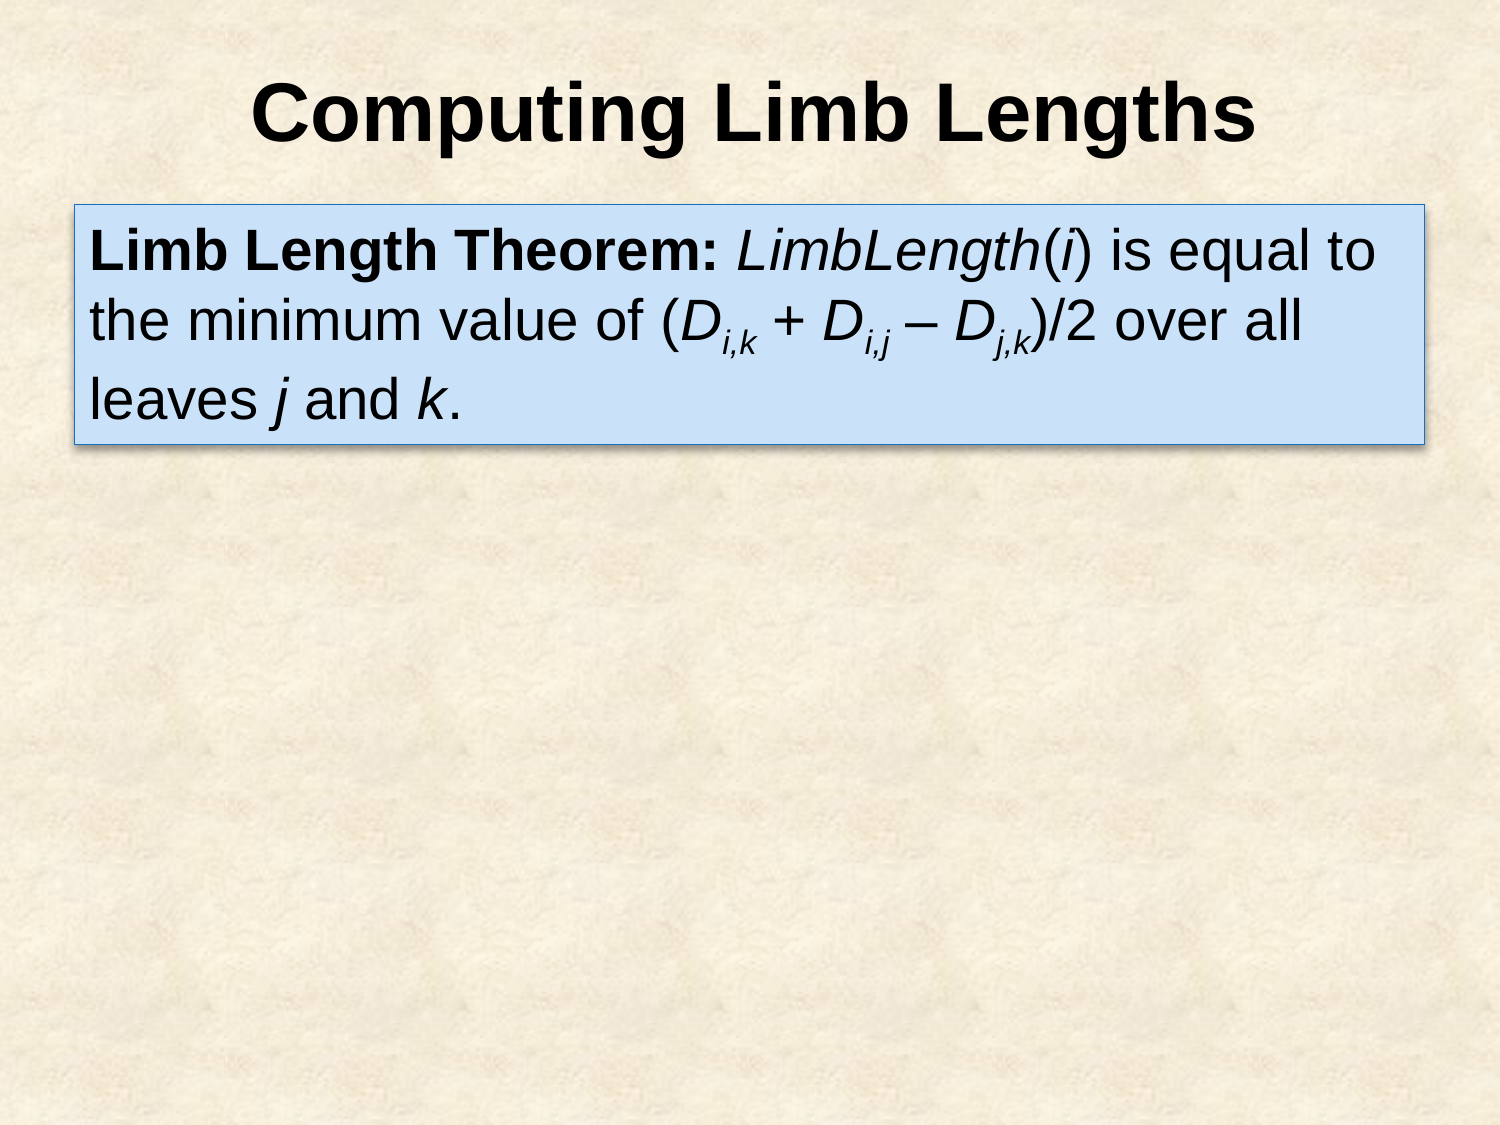

Computing Limb Lengths
Limb Length Theorem: LimbLength(i) is equal to the minimum value of (Di,k + Di,j – Dj,k)/2 over all leaves j and k.